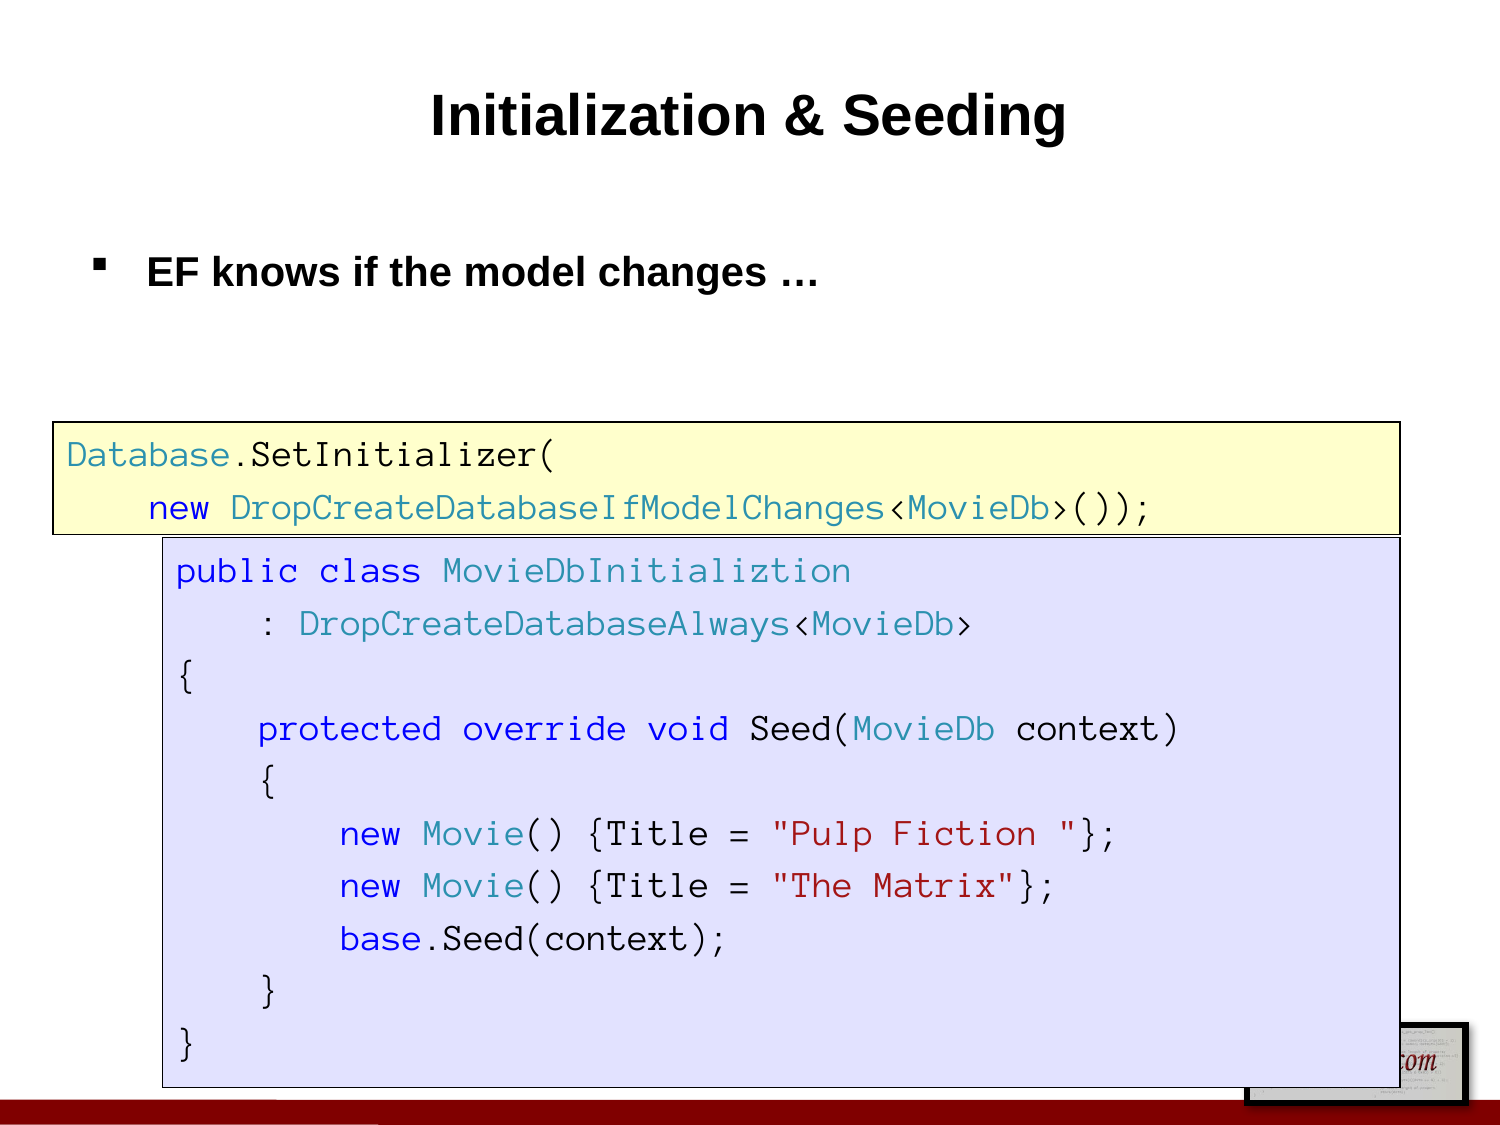

# Initialization & Seeding
EF knows if the model changes …
Database.SetInitializer(
    new DropCreateDatabaseIfModelChanges<MovieDb>());
public class MovieDbInitializtion
    : DropCreateDatabaseAlways<MovieDb>
{
    protected override void Seed(MovieDb context)
    {
        new Movie() {Title = "Pulp Fiction "};
        new Movie() {Title = "The Matrix"};
        base.Seed(context);
    }
}